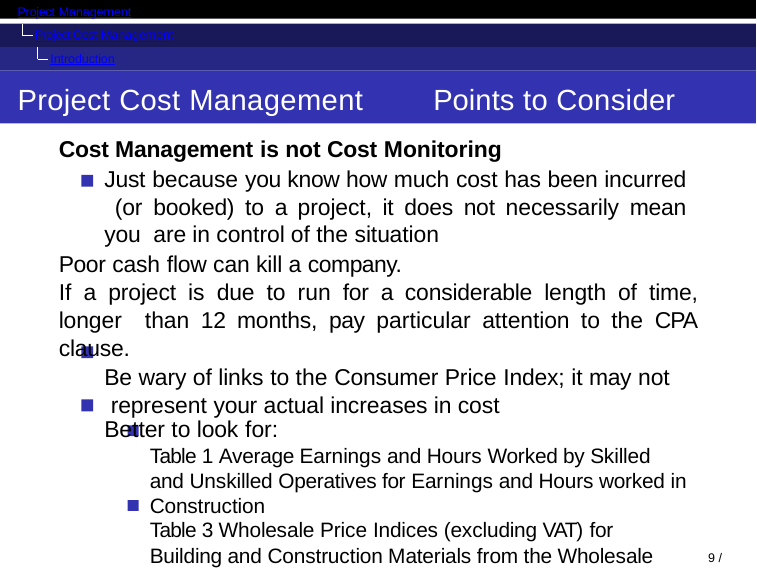

Project Management

Project Cost Management

Introduction

Project Cost Management	Points to Consider
Cost Management is not Cost Monitoring
Just because you know how much cost has been incurred  (or booked) to a project, it does not necessarily mean you  are in control of the situation
Poor cash flow can kill a company.
If a project is due to run for a considerable length of time, longer  than 12 months, pay particular attention to the CPA clause.
Be wary of links to the Consumer Price Index; it may not  represent your actual increases in cost
Better to look for:
Table 1 Average Earnings and Hours Worked by Skilled  and Unskilled Operatives for Earnings and Hours worked in  Construction
Table 3 Wholesale Price Indices (excluding VAT) for
Building and Construction Materials from the Wholesale  Price Index

9 / 128